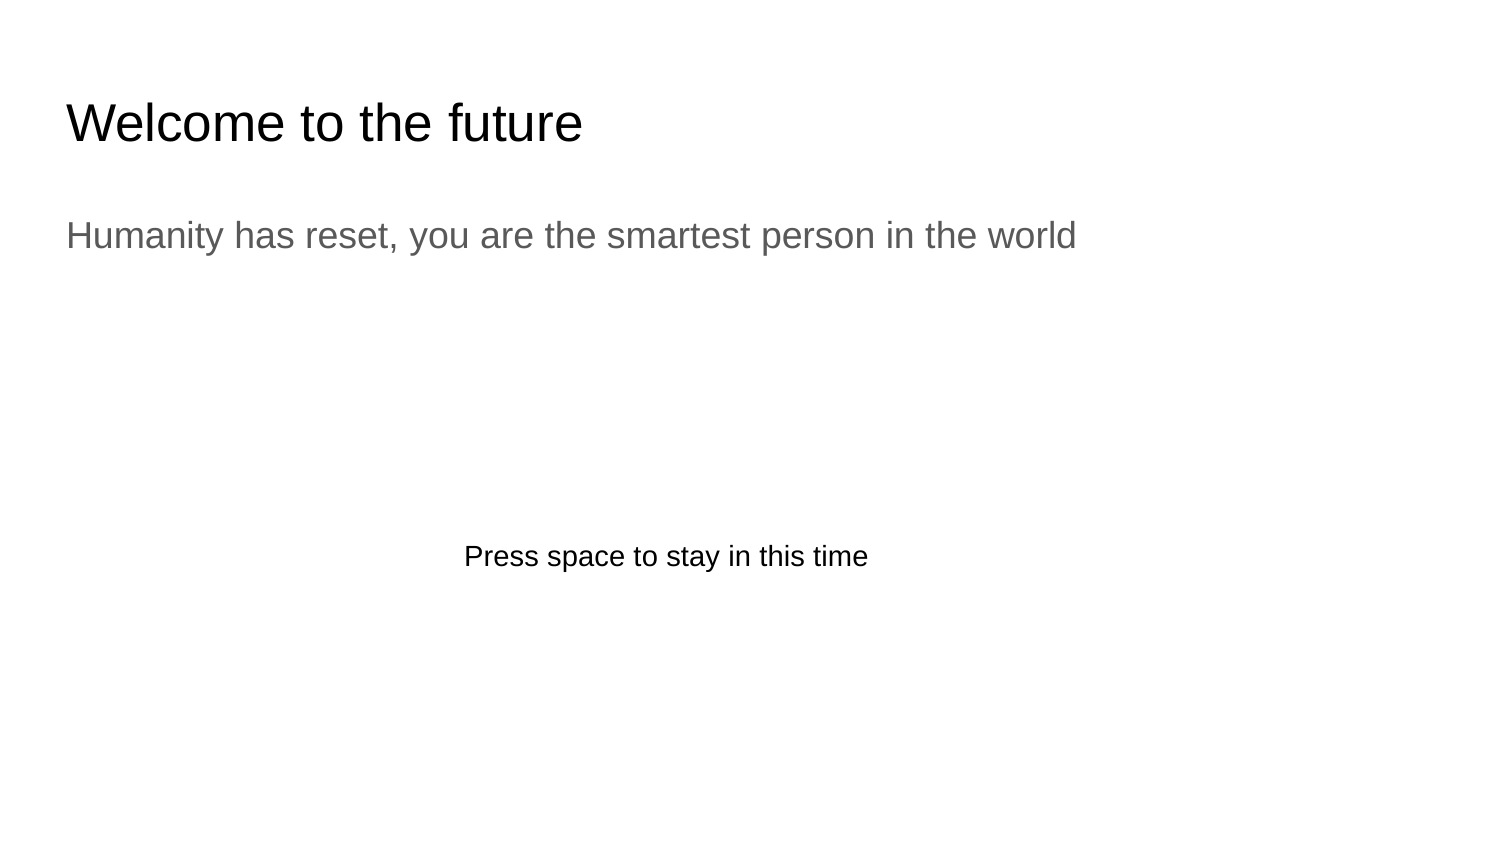

# Welcome to the future
Humanity has reset, you are the smartest person in the world
Press space to stay in this time